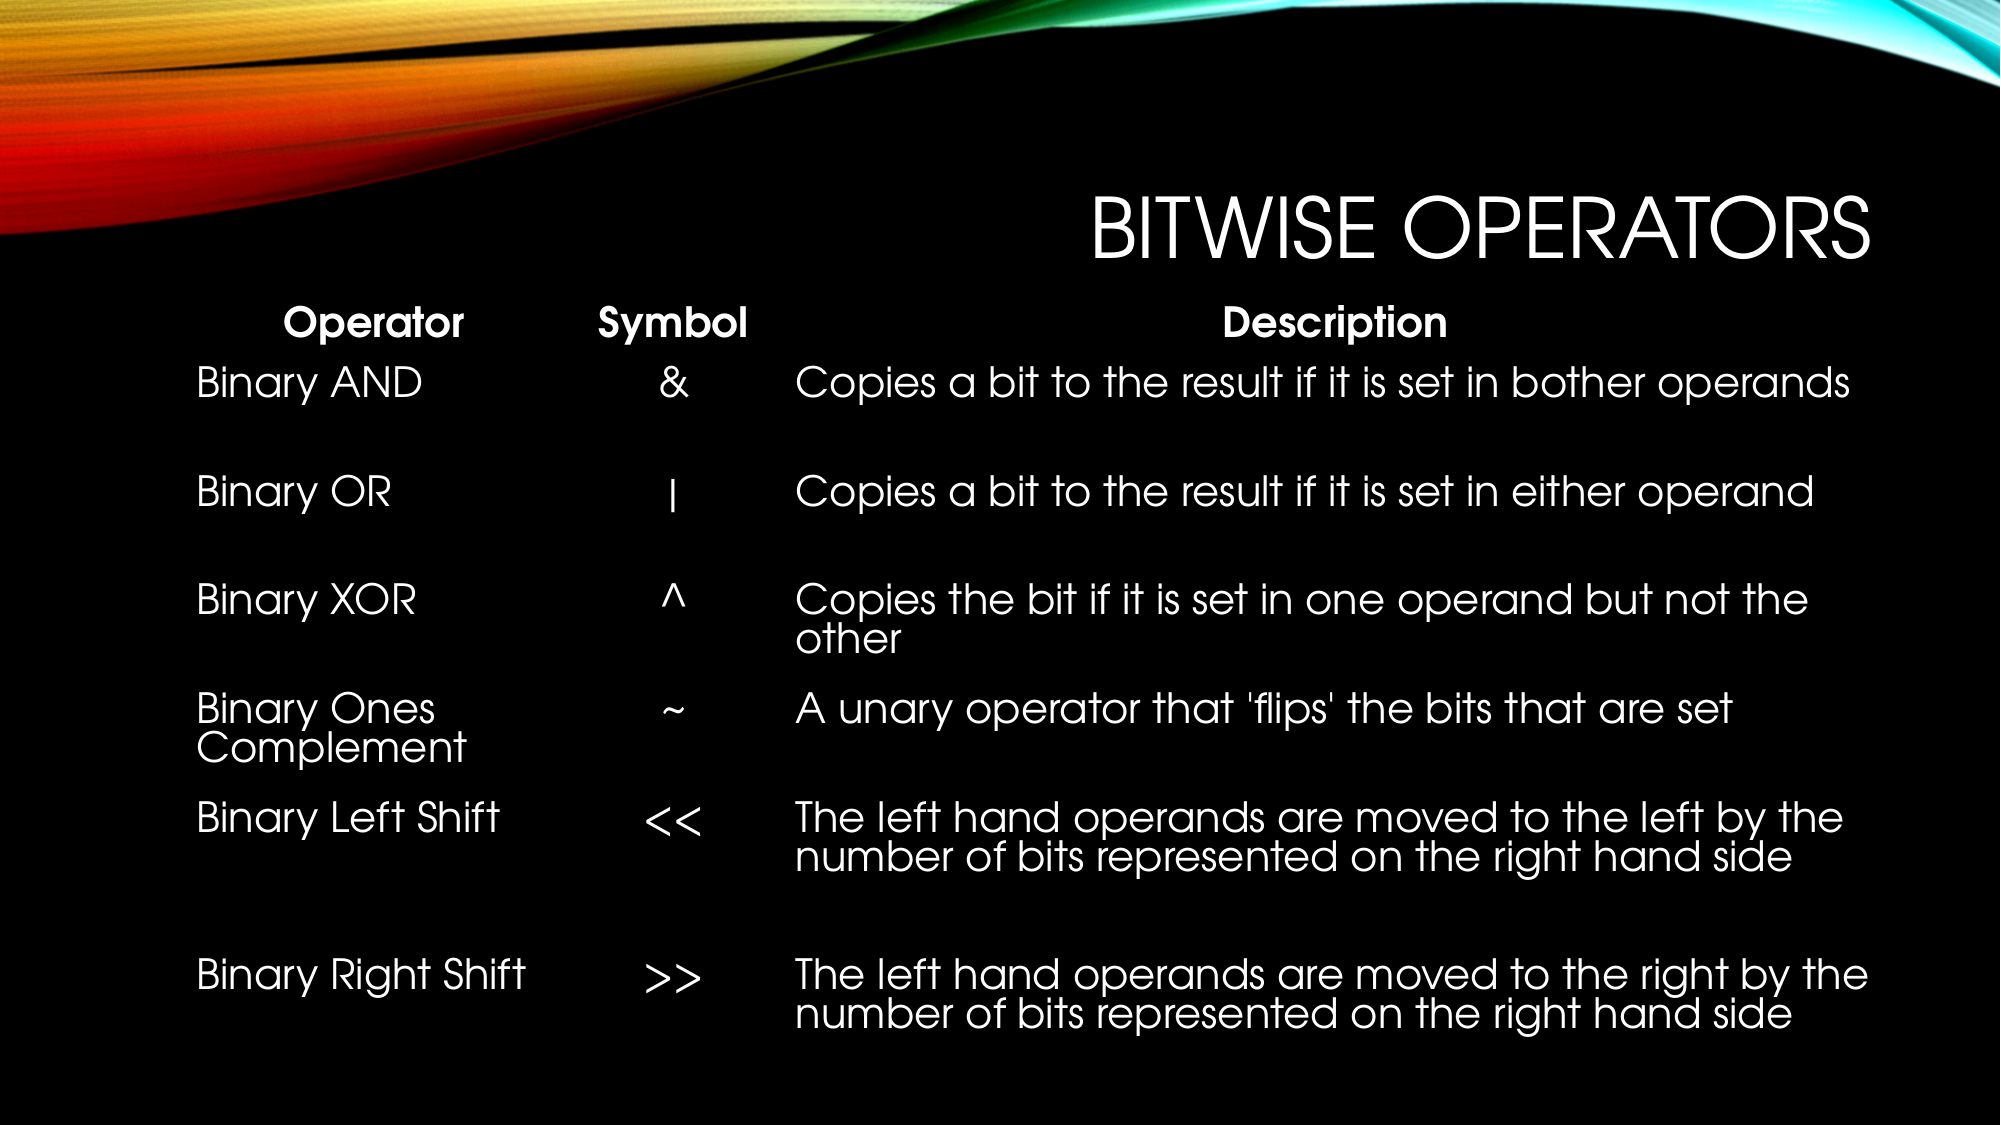

Bitwise operators
| Operator | Symbol | Description |
| --- | --- | --- |
| Binary AND | & | Copies a bit to the result if it is set in bother operands |
| Binary OR | | | Copies a bit to the result if it is set in either operand |
| Binary XOR | ^ | Copies the bit if it is set in one operand but not the other |
| Binary Ones Complement | ~ | A unary operator that 'flips' the bits that are set |
| Binary Left Shift | << | The left hand operands are moved to the left by the number of bits represented on the right hand side |
| Binary Right Shift | >> | The left hand operands are moved to the right by the number of bits represented on the right hand side |